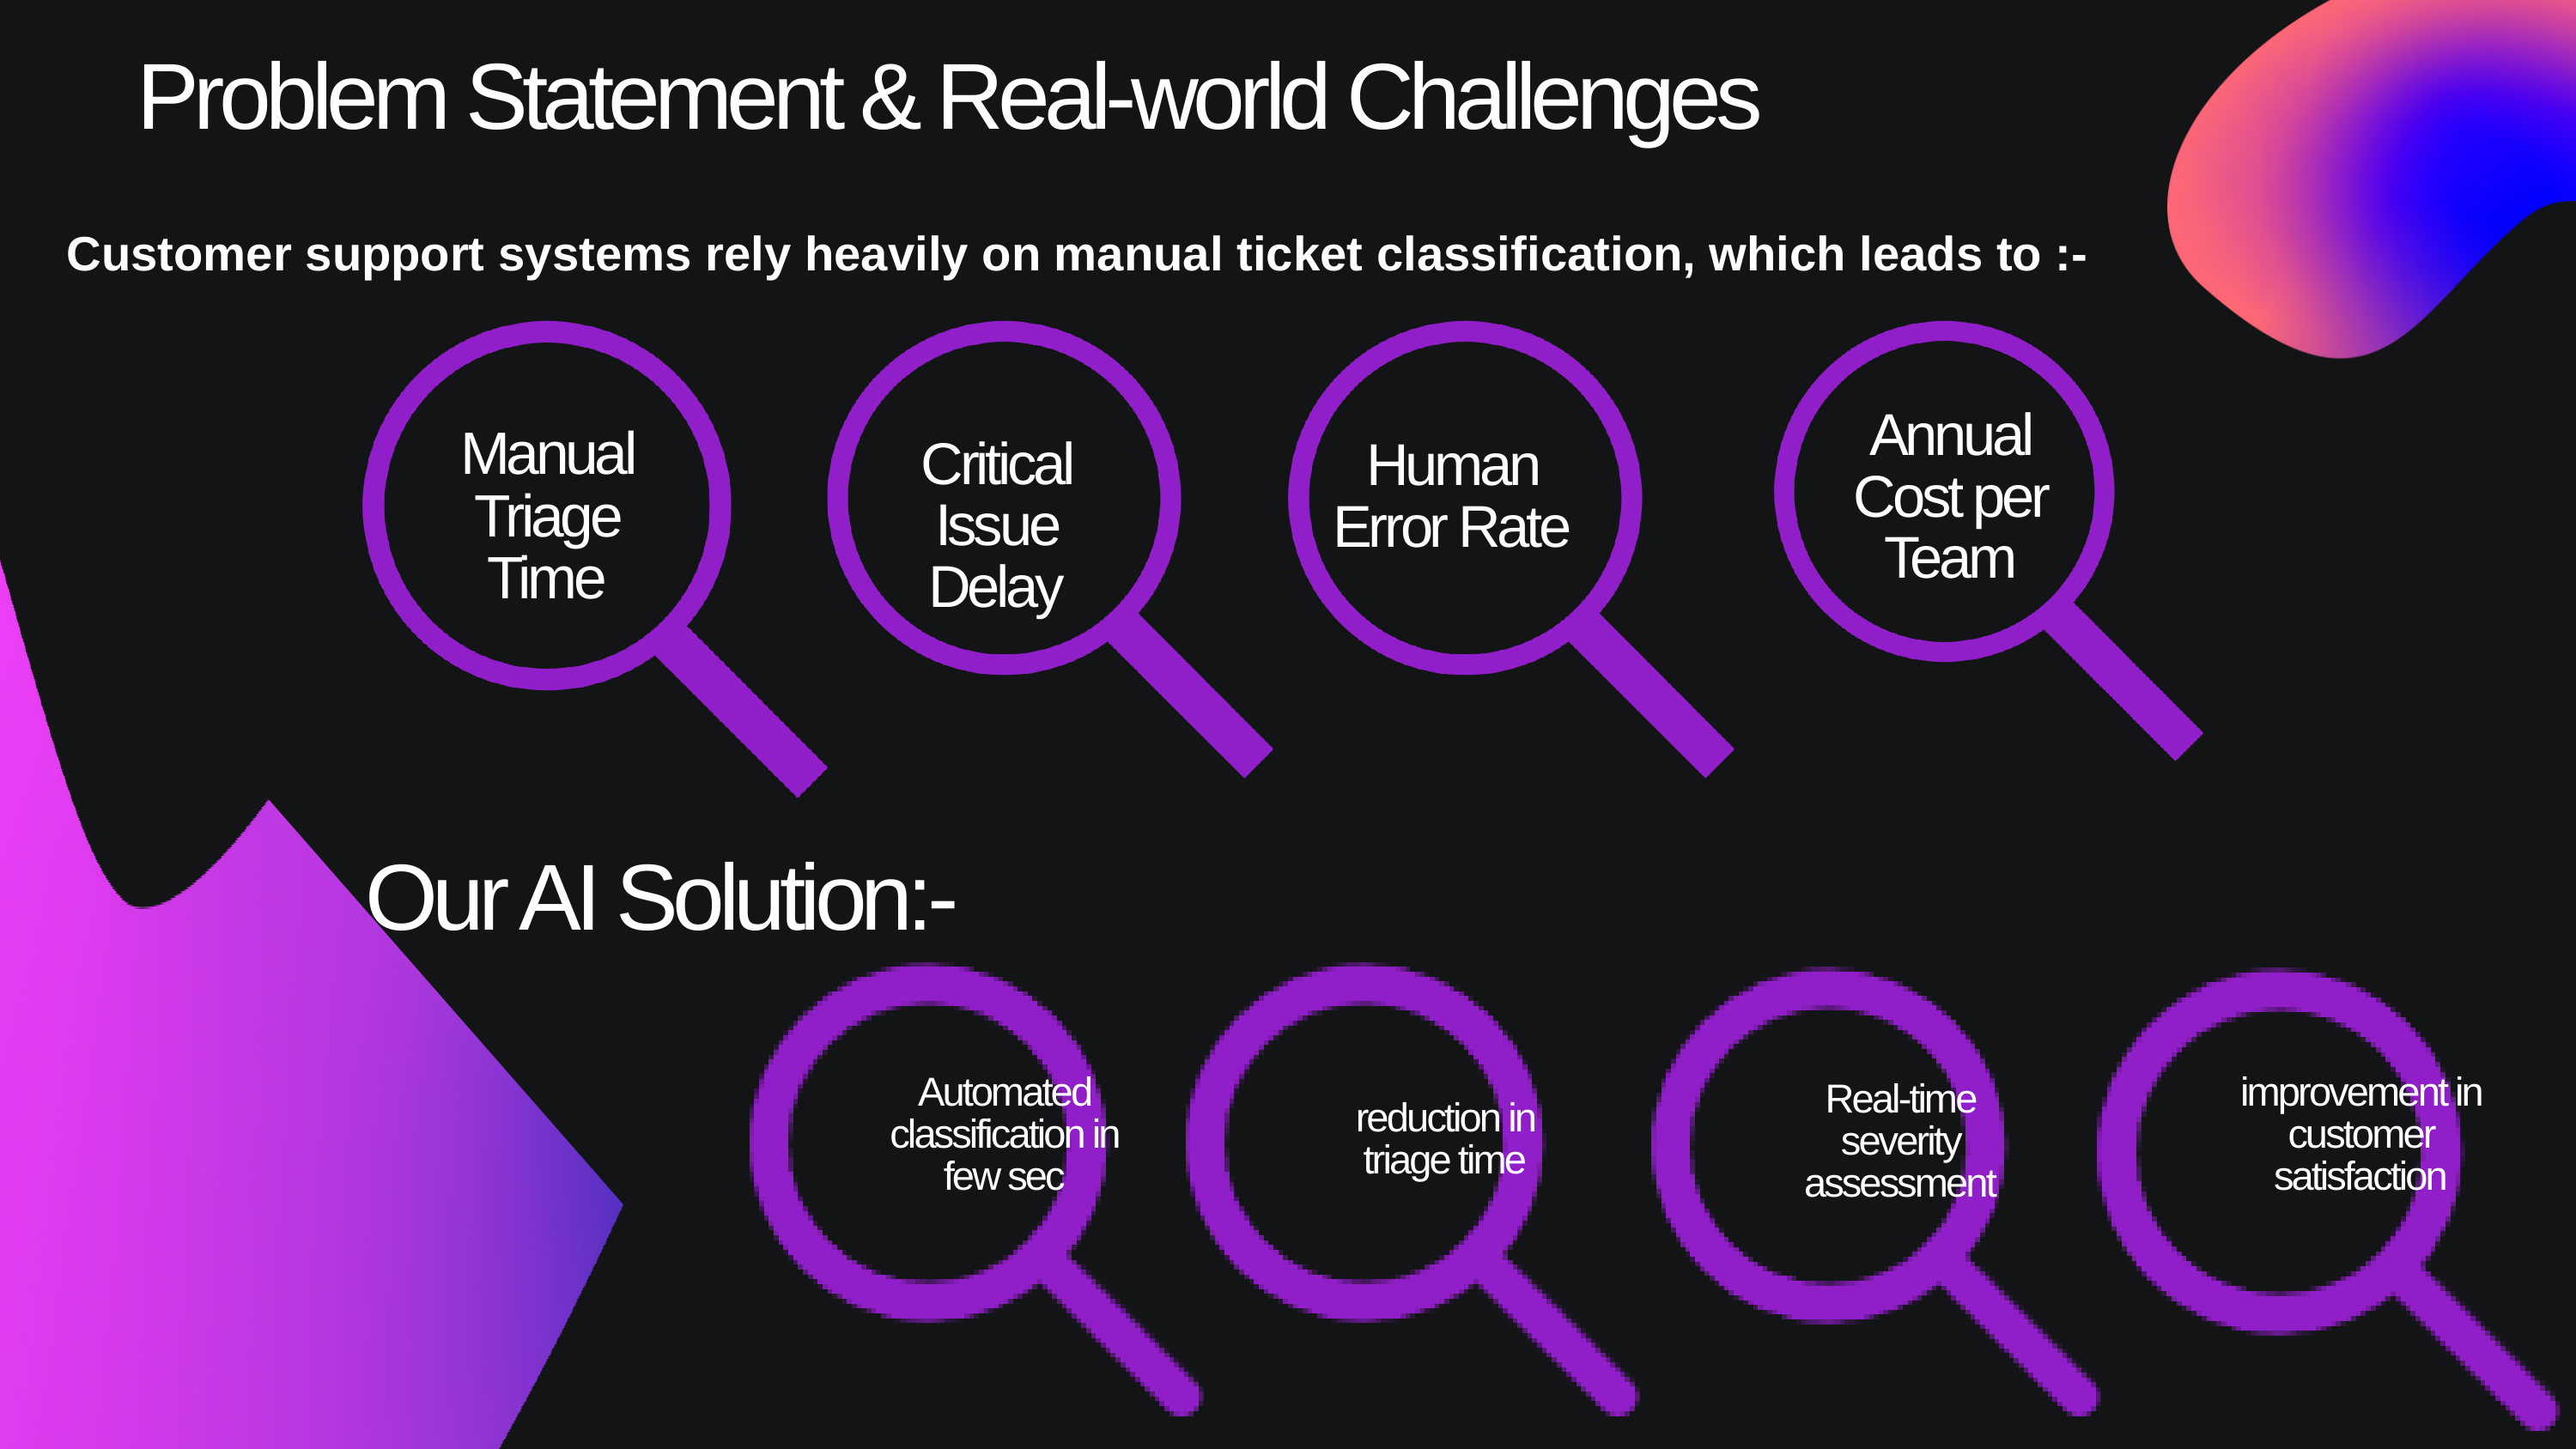

Problem Statement & Real-world Challenges

Customer support systems rely heavily on manual ticket classification, which leads to :-

Annual Cost per Team
Manual Triage Time
Critical Issue Delay
Human Error Rate

Our AI Solution:-

Automated classification in few sec

improvement in customer satisfaction
Real-time severity assessment

reduction in triage time